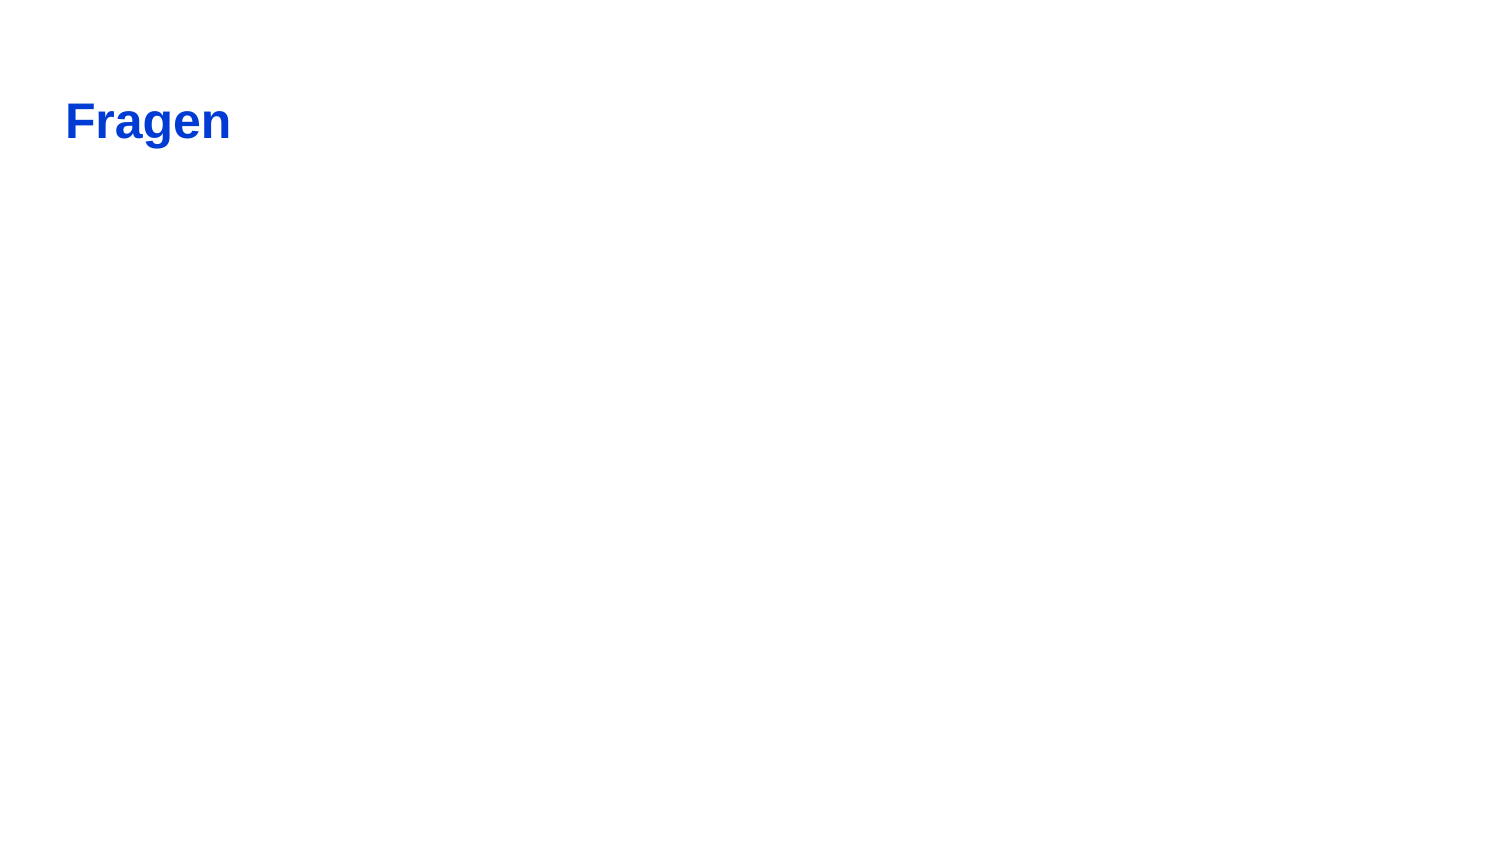

# Fragen

20
AngularAI - Softwareentwicklung mit AI